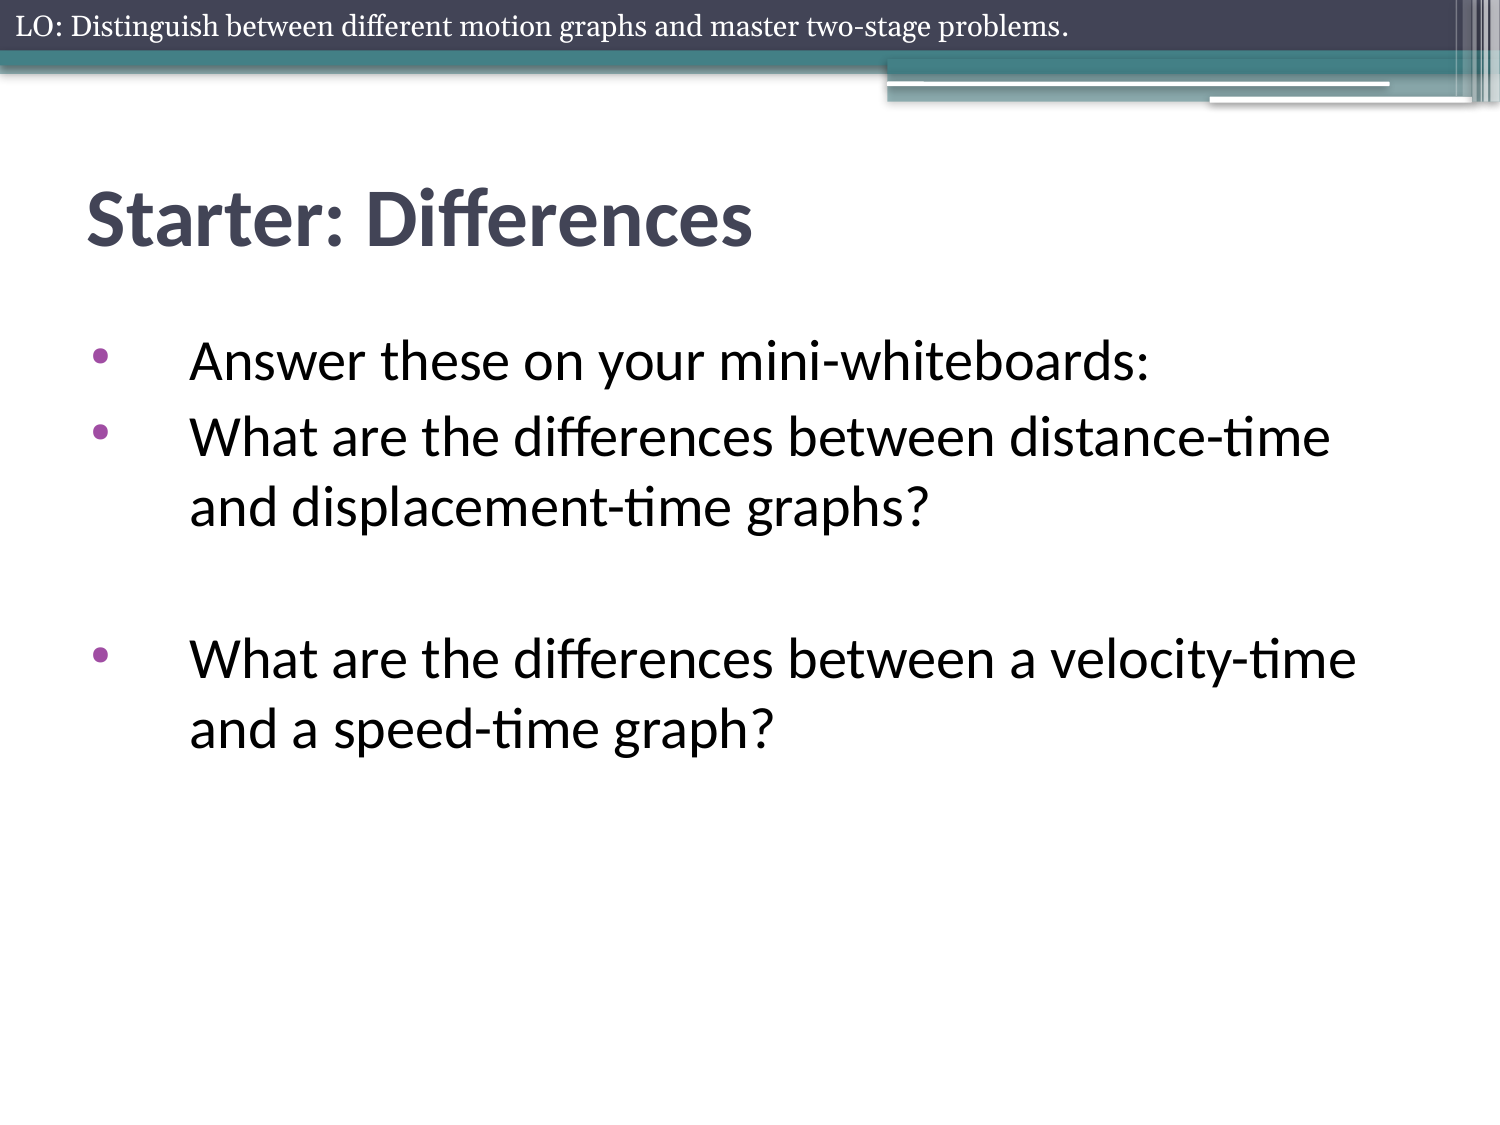

LO: Distinguish between different motion graphs and master two-stage problems.
# Starter: Differences
Answer these on your mini-whiteboards:
What are the differences between distance-time and displacement-time graphs?

What are the differences between a velocity-time and a speed-time graph?